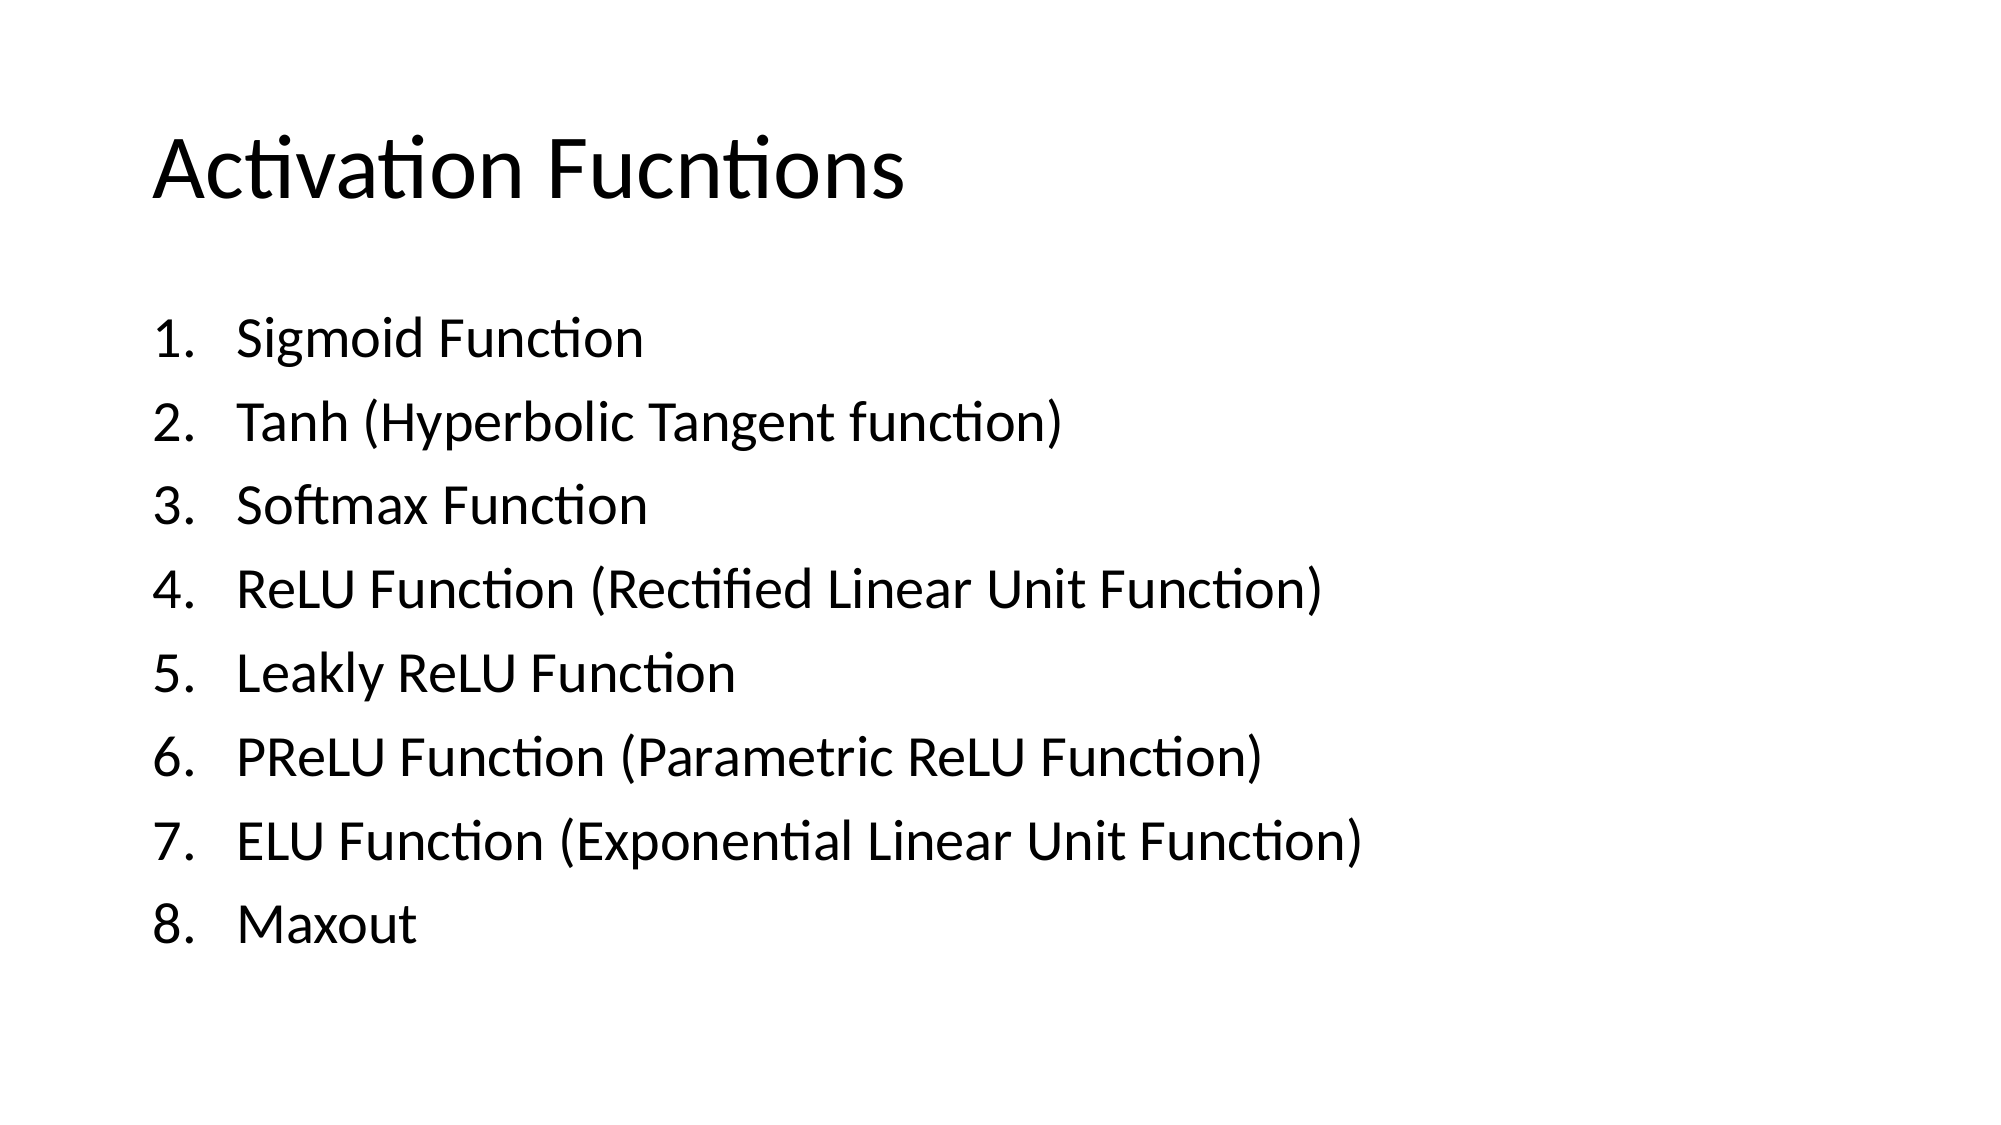

# Activation Fucntions
Sigmoid Function
Tanh (Hyperbolic Tangent function)
Softmax Function
ReLU Function (Rectified Linear Unit Function)
Leakly ReLU Function
PReLU Function (Parametric ReLU Function)
ELU Function (Exponential Linear Unit Function)
Maxout